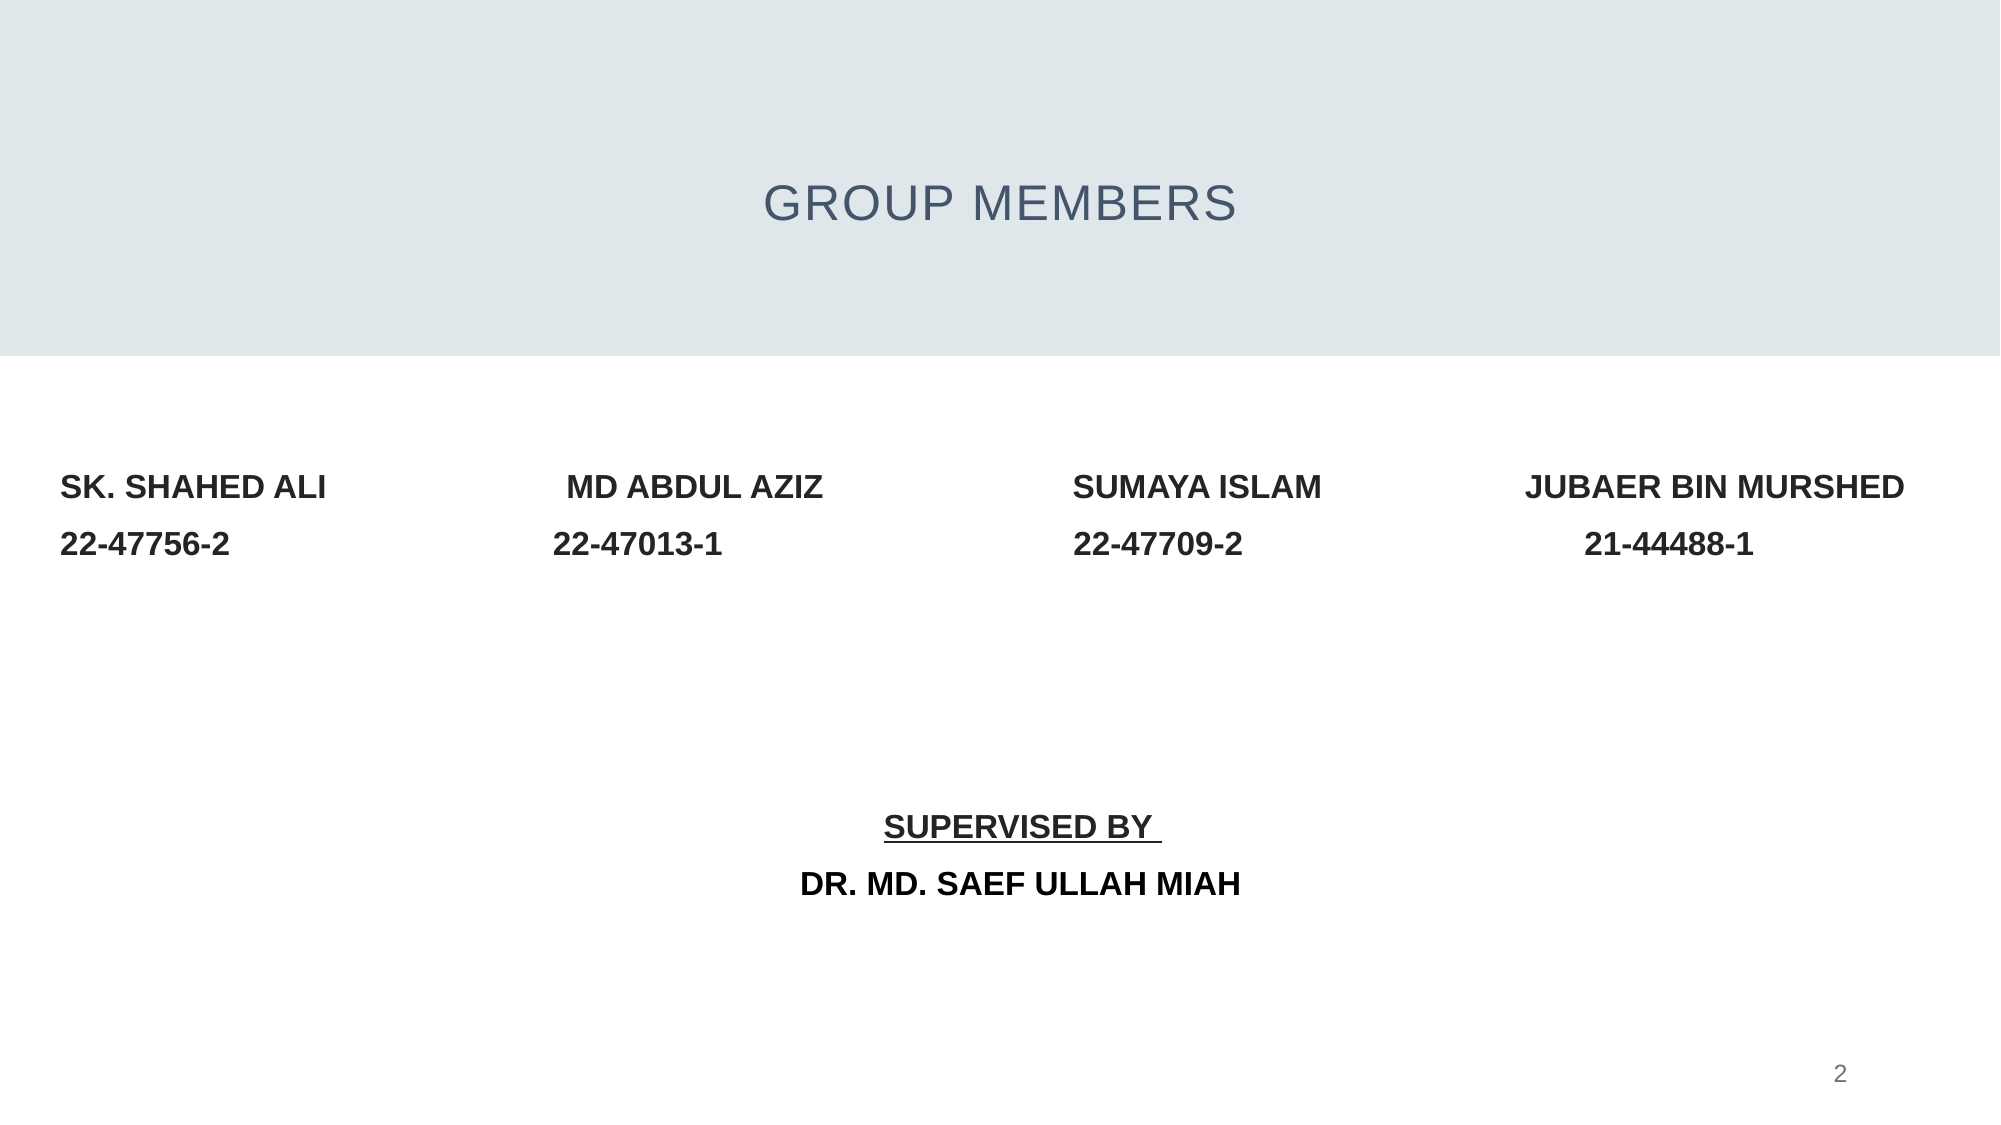

# Group members
        SK. SHAHED ALI                          MD ABDUL AZIZ                           SUMAYA ISLAM                      JUBAER BIN MURSHED
        22-47756-2                                   22-47013-1                                      22-47709-2                                     21-44488-1

                                                                                                 supervised by
                                                                                        DR. MD. SAEF ULLAH MIAH

2